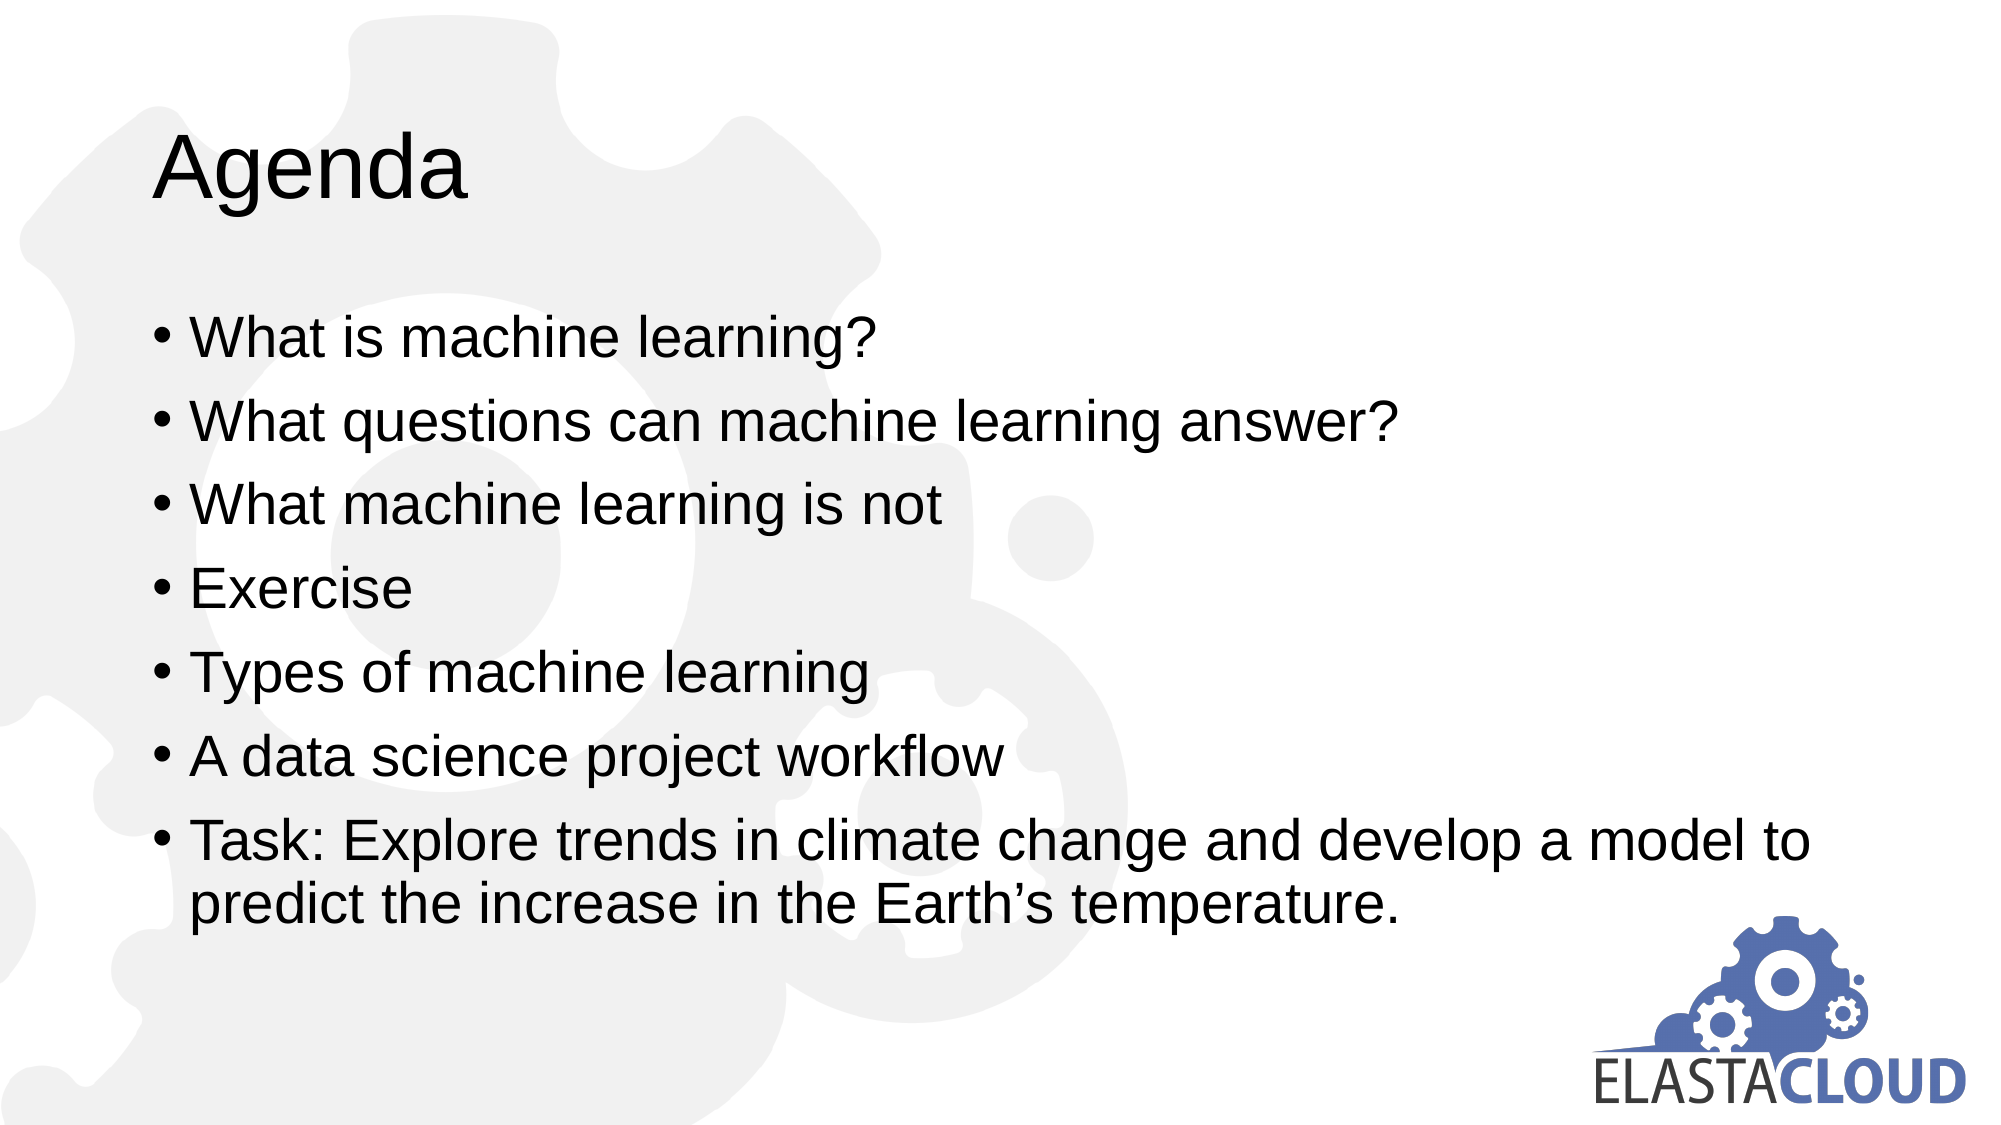

# Agenda
What is machine learning?
What questions can machine learning answer?
What machine learning is not
Exercise
Types of machine learning
A data science project workflow
Task: Explore trends in climate change and develop a model to predict the increase in the Earth’s temperature.